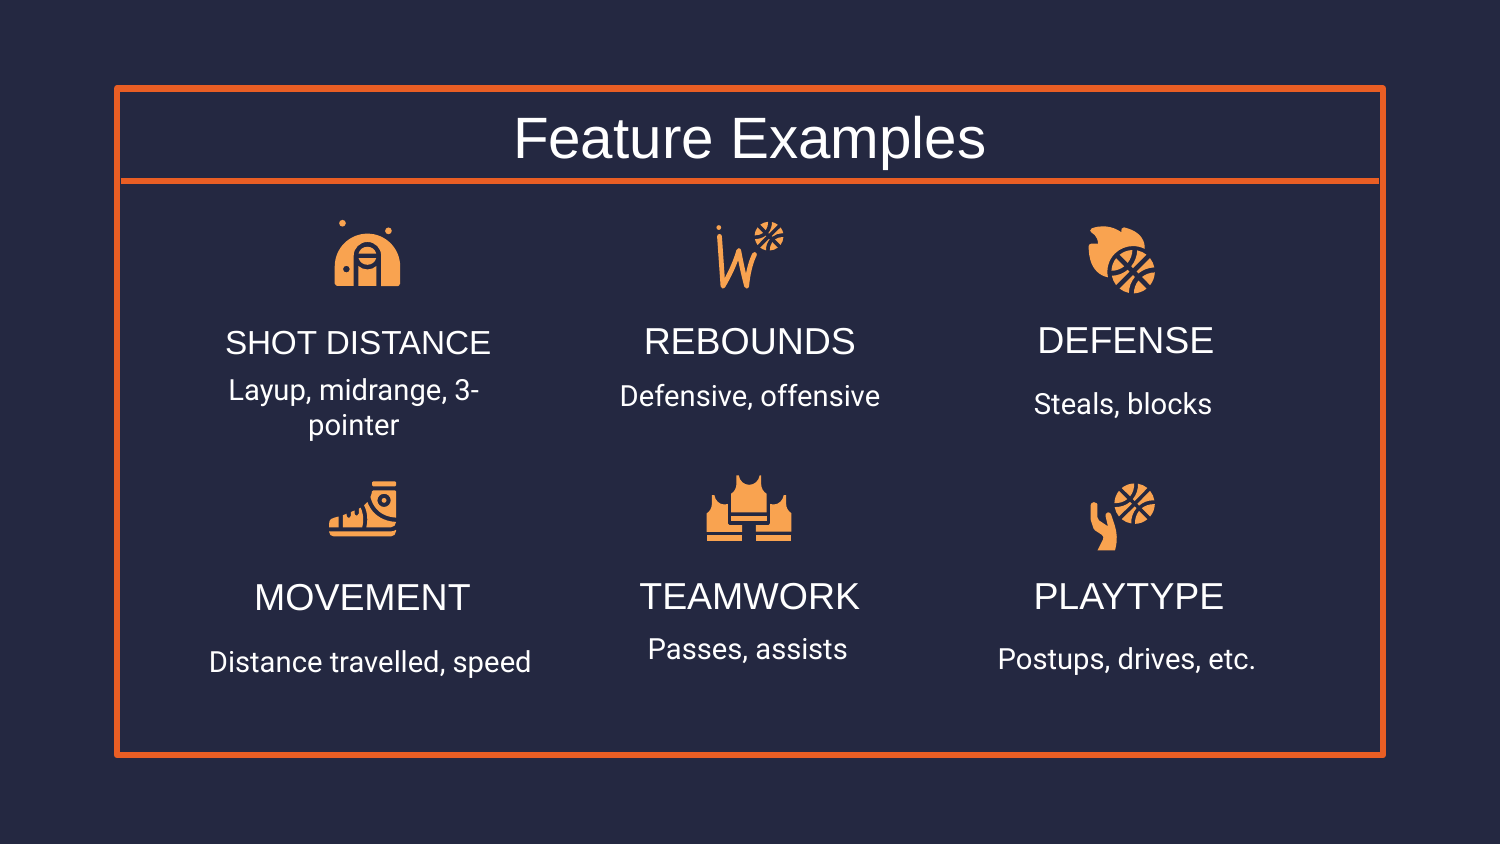

# Feature Examples

DEFENSE
REBOUNDS
SHOT DISTANCE
Defensive, offensive
Steals, blocks
Layup, midrange, 3-pointer

TEAMWORK
PLAYTYPE
MOVEMENT
Passes, assists
Postups, drives, etc.
Distance travelled, speed